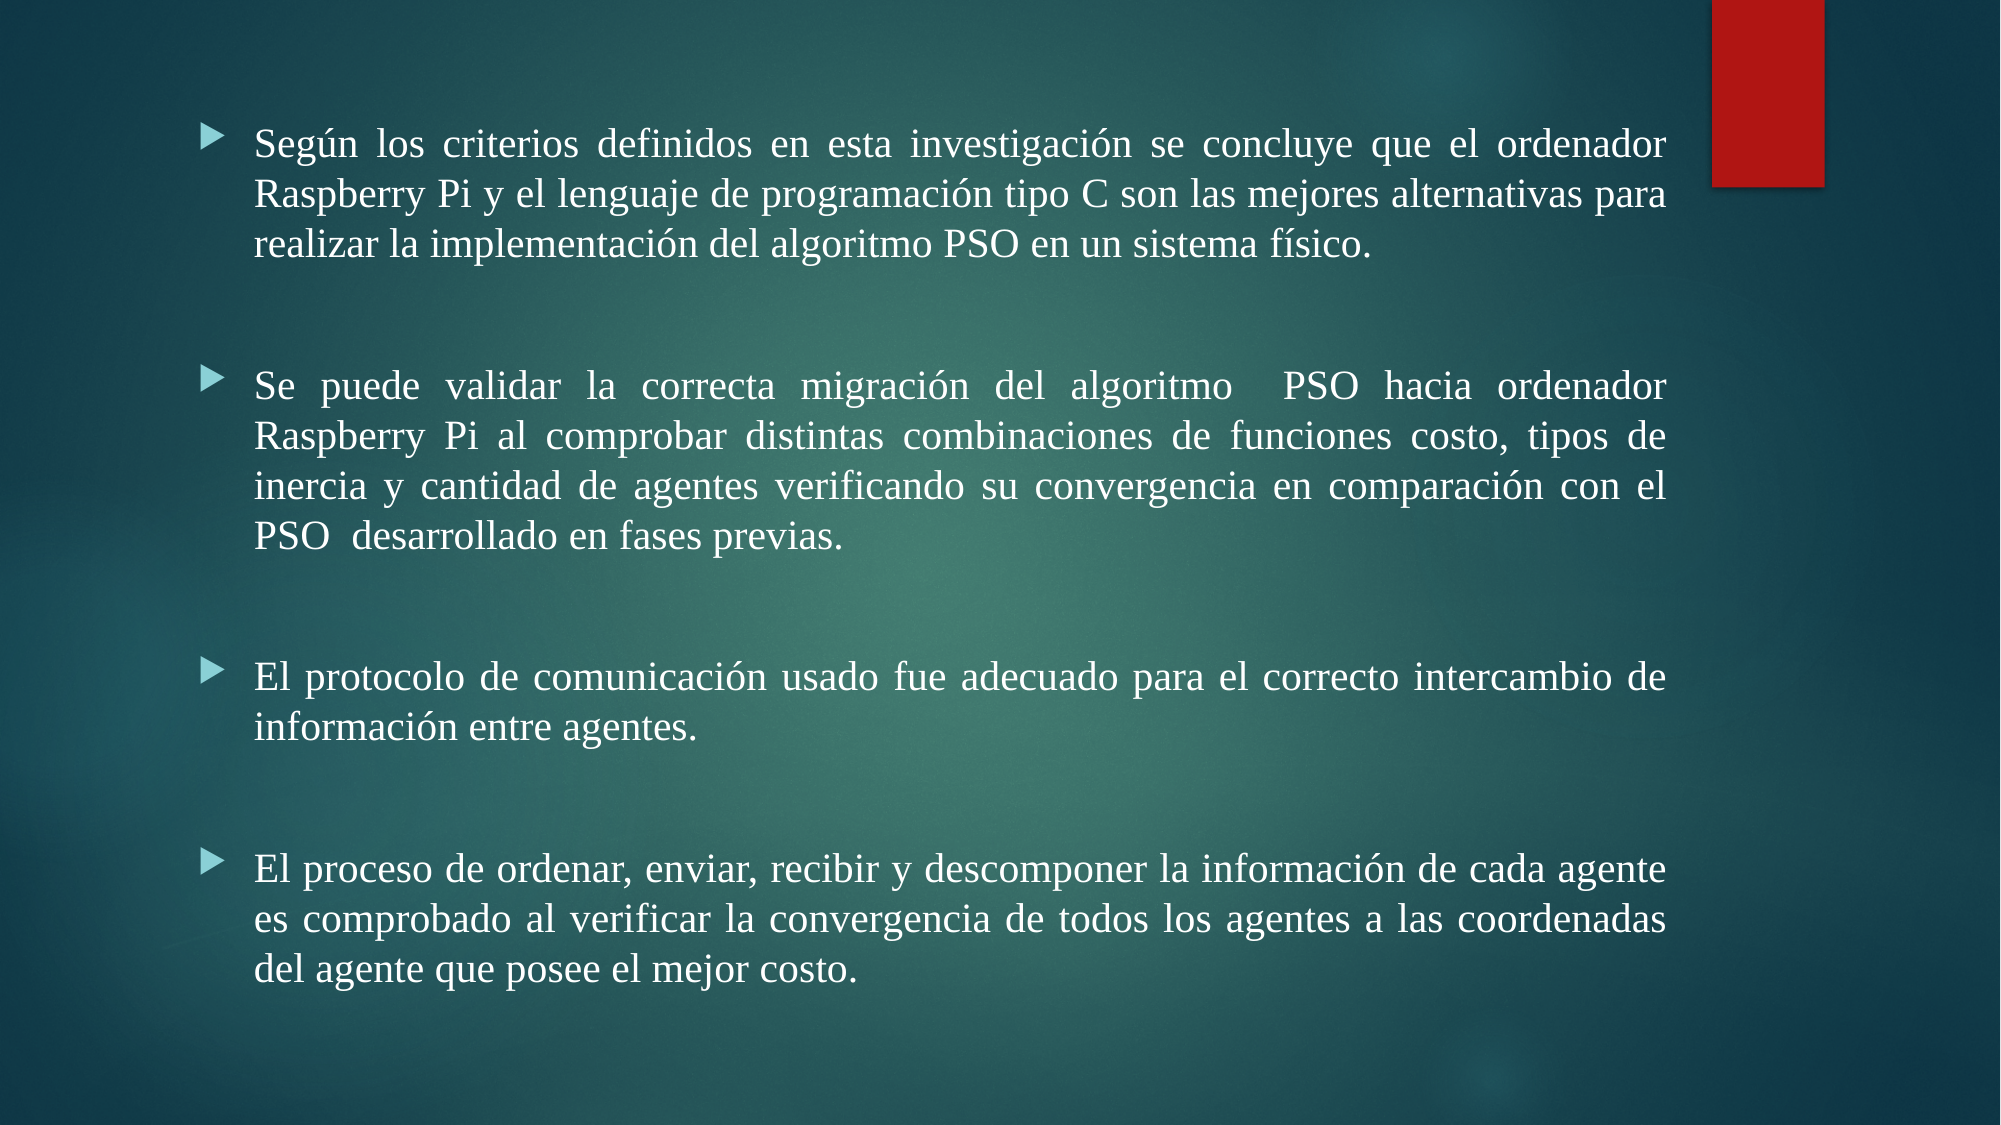

Según los criterios definidos en esta investigación se concluye que el ordenador Raspberry Pi y el lenguaje de programación tipo C son las mejores alternativas para realizar la implementación del algoritmo PSO en un sistema físico.

Se puede validar la correcta migración del algoritmo  PSO hacia ordenador Raspberry Pi al comprobar distintas combinaciones de funciones costo, tipos de inercia y cantidad de agentes verificando su convergencia en comparación con el PSO  desarrollado en fases previas.

El protocolo de comunicación usado fue adecuado para el correcto intercambio de información entre agentes.

El proceso de ordenar, enviar, recibir y descomponer la información de cada agente es comprobado al verificar la convergencia de todos los agentes a las coordenadas del agente que posee el mejor costo.